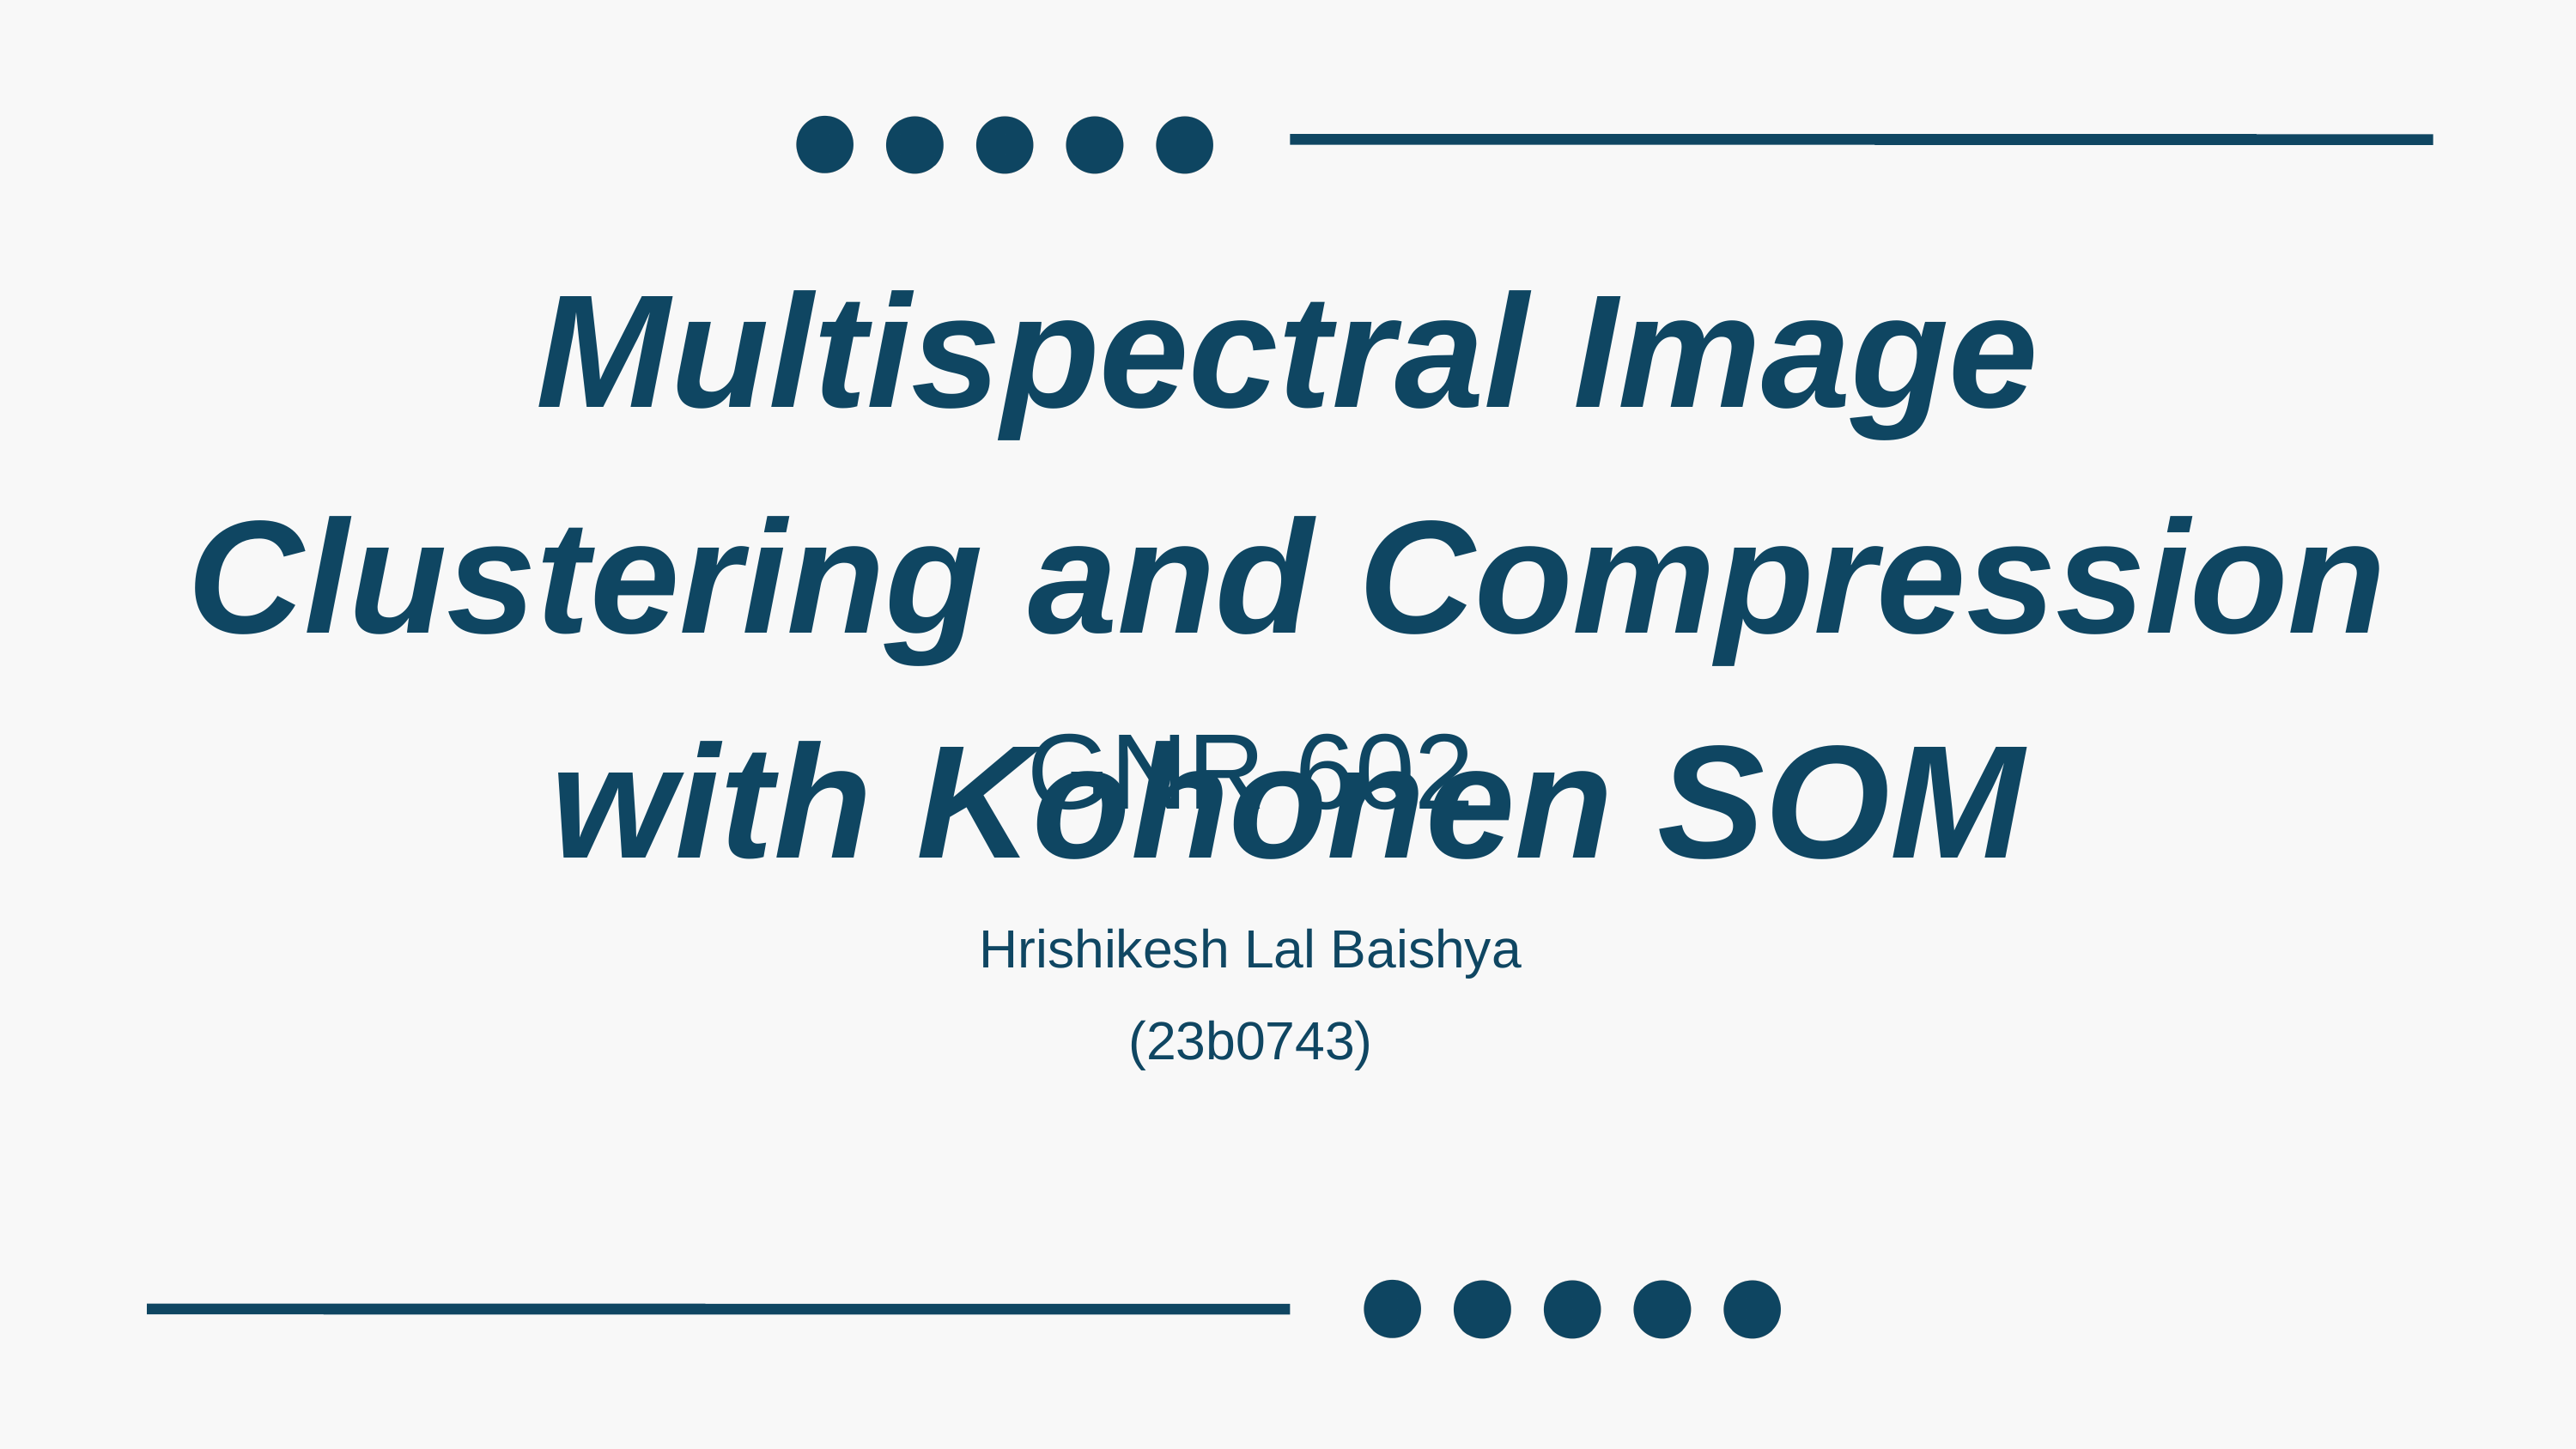

Multispectral Image Clustering and Compression with Kohonen SOM
GNR 602
Hrishikesh Lal Baishya (23b0743)